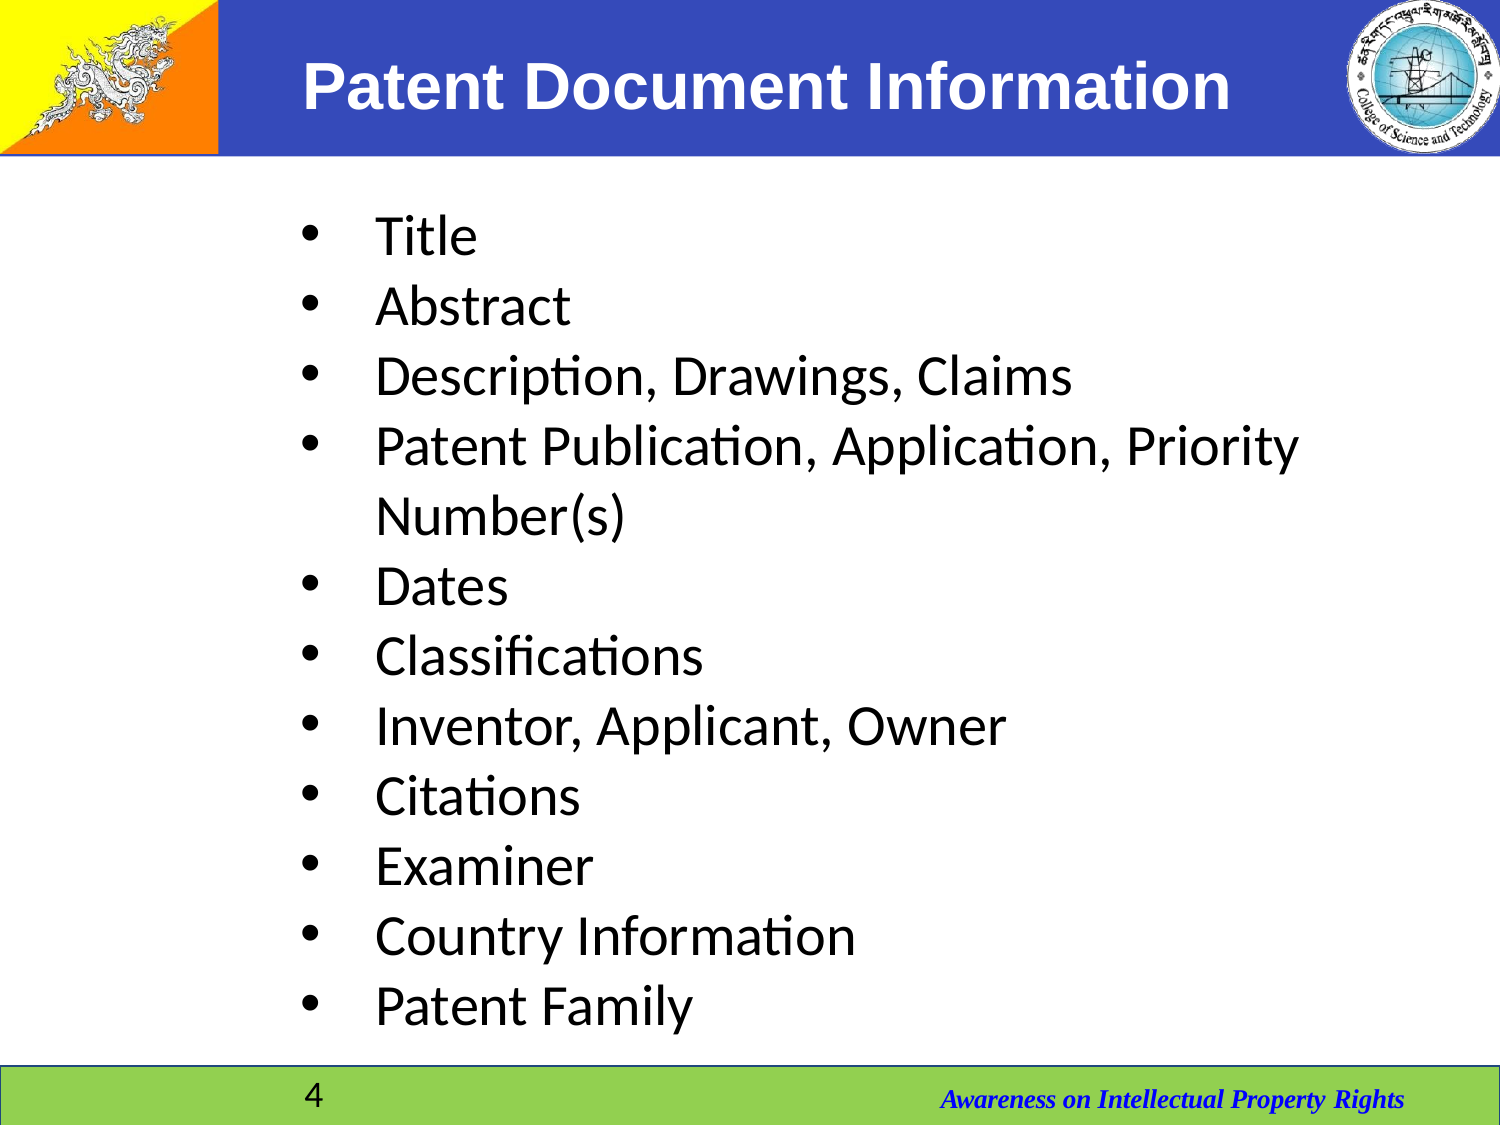

# Patent Document Information
Title
Abstract
Description, Drawings, Claims
Patent Publication, Application, Priority Number(s)
Dates
Classifications
Inventor, Applicant, Owner
Citations
Examiner
Country Information
Patent Family
4
Awareness on Intellectual Property Rights